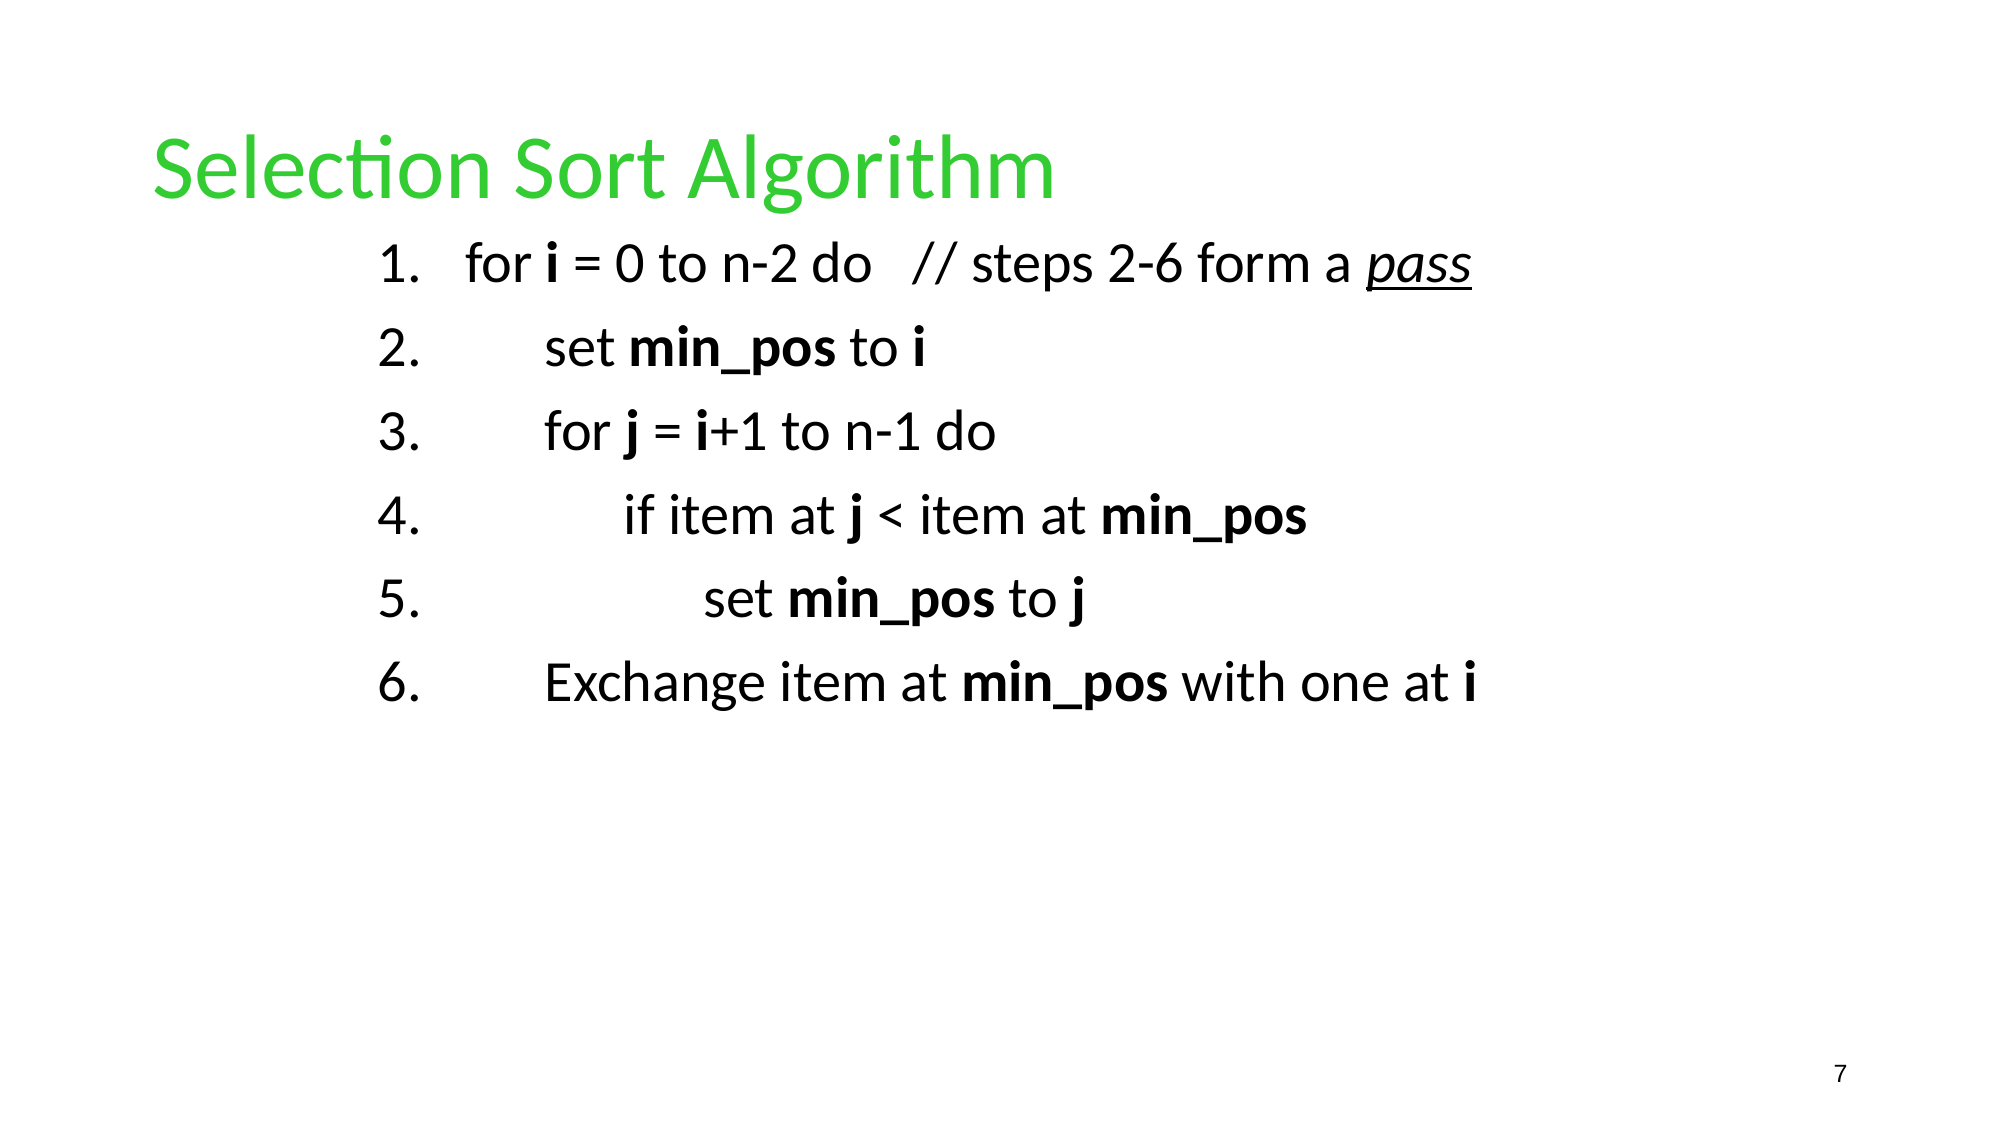

# Selection Sort Algorithm
for i = 0 to n-2 do   // steps 2-6 form a pass
      set min_pos to i
      for j = i+1 to n-1 do
            if item at j < item at min_pos
                  set min_pos to j
      Exchange item at min_pos with one at i

7